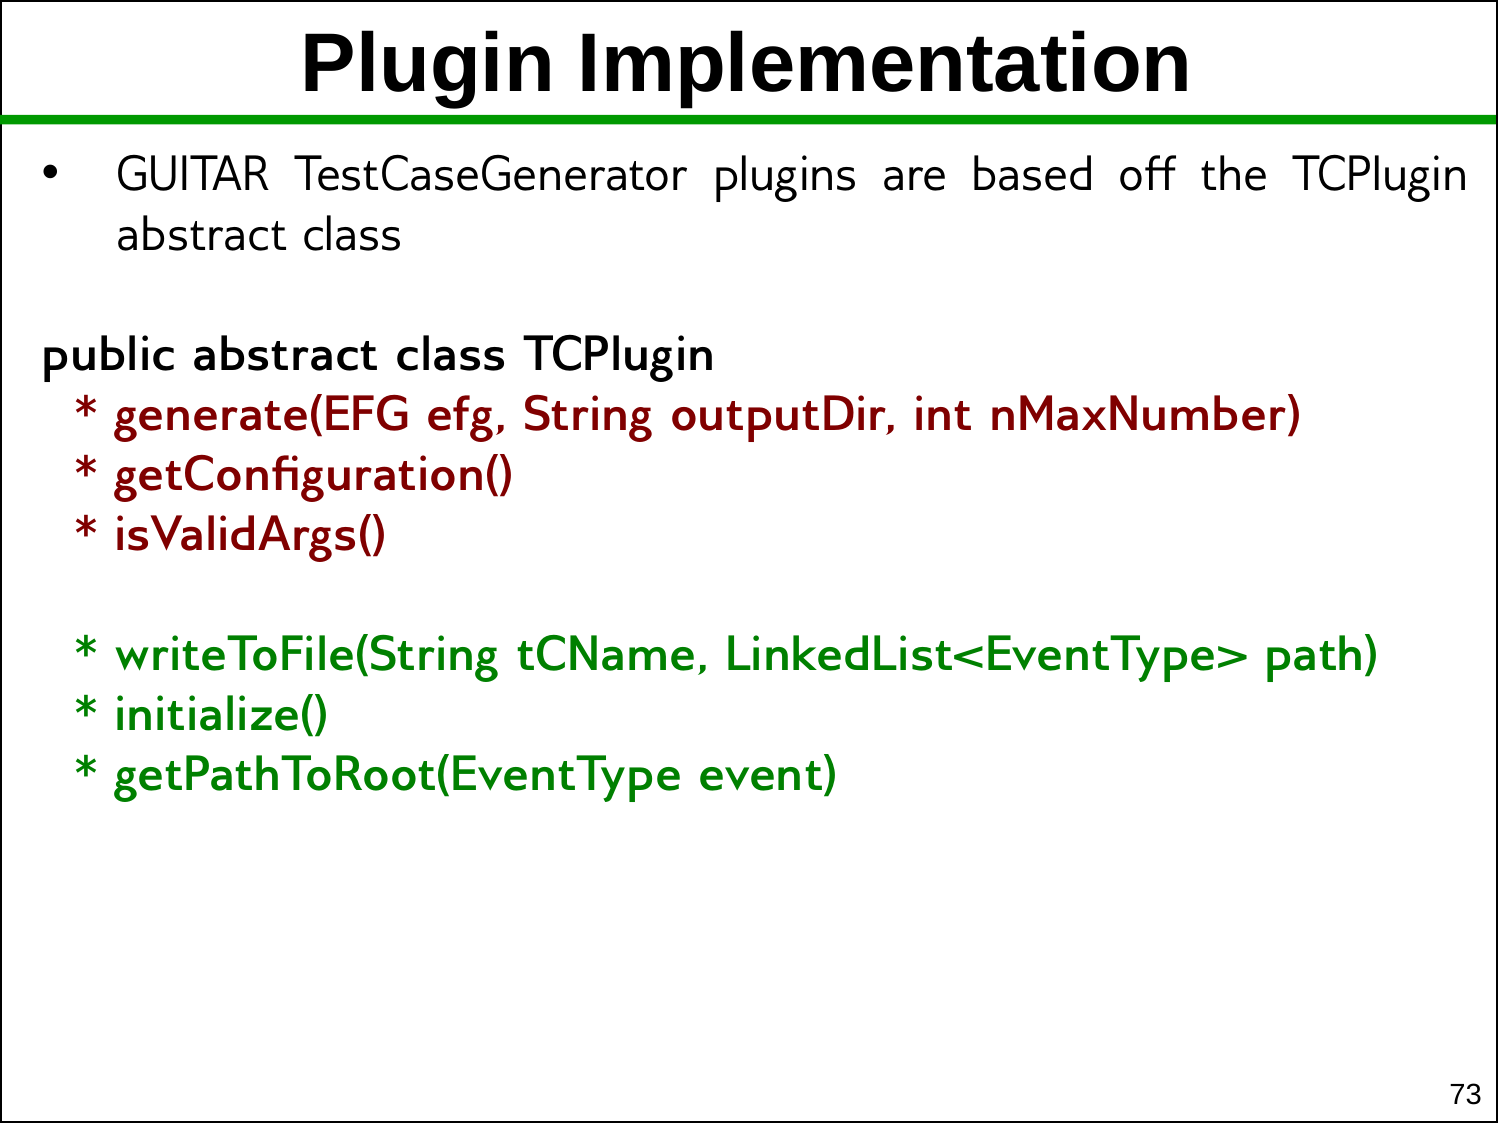

Plugin Implementation
GUITAR TestCaseGenerator plugins are based off the TCPlugin abstract class

public abstract class TCPlugin
  * generate(EFG efg, String outputDir, int nMaxNumber)
  * getConfiguration()
  * isValidArgs()

  * writeToFile(String tCName, LinkedList<EventType> path)
  * initialize()
  * getPathToRoot(EventType event)
73